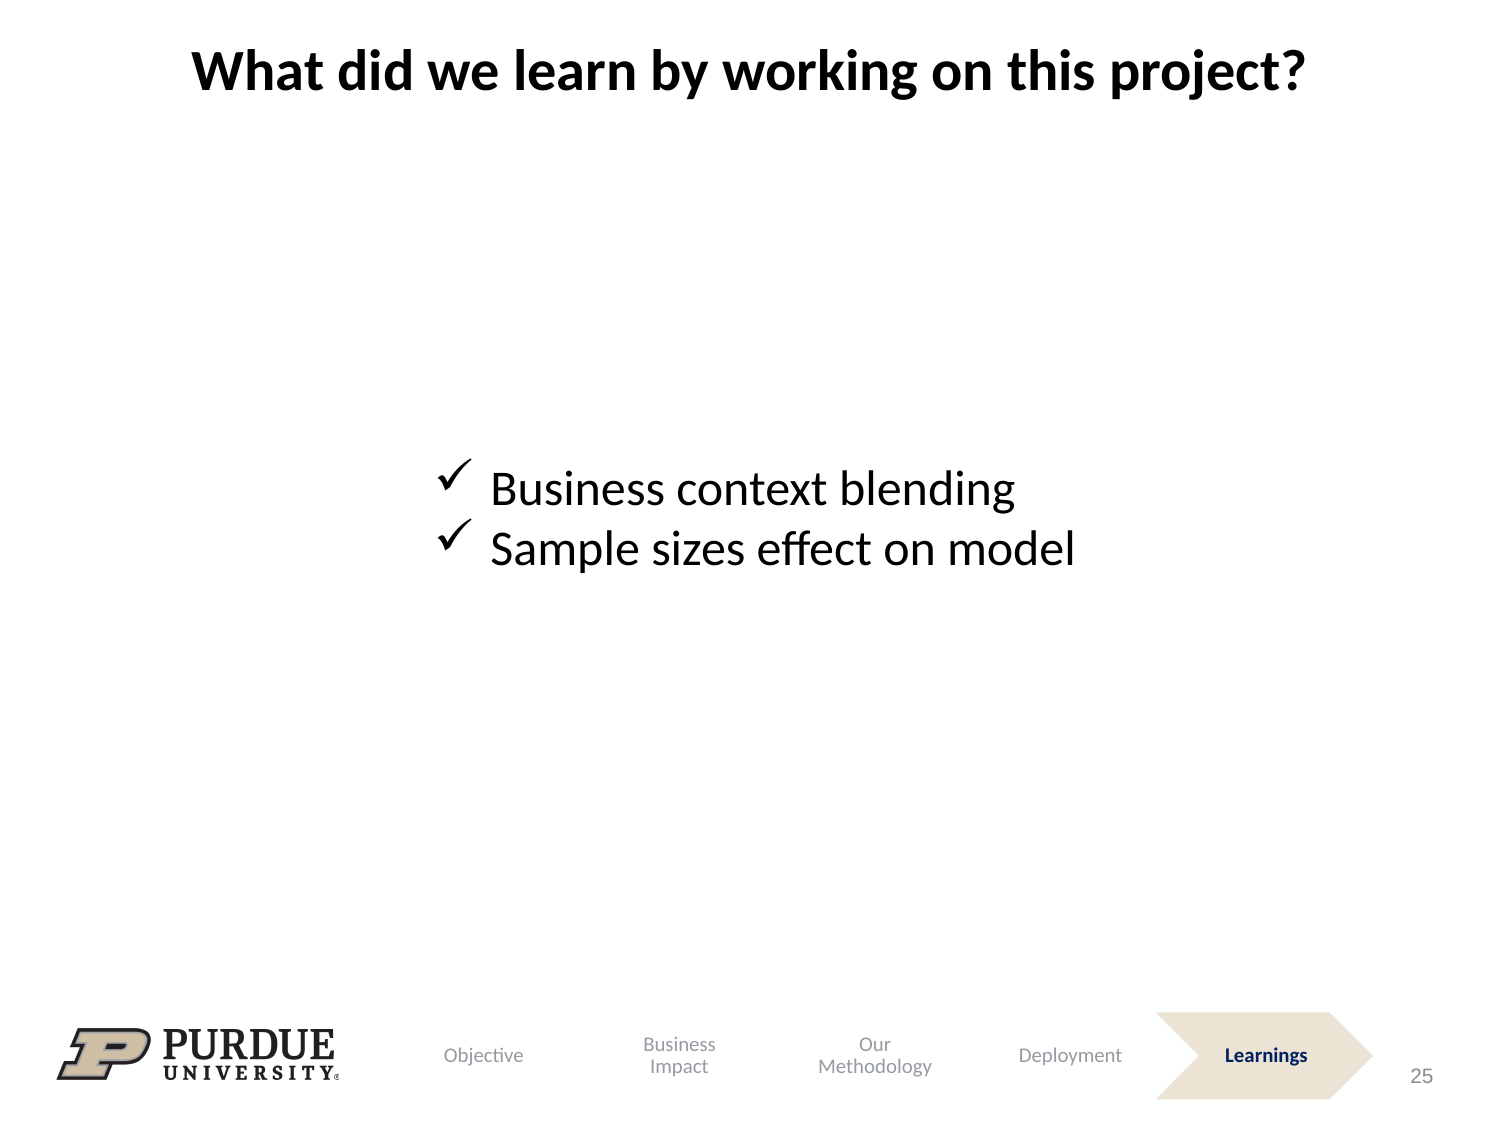

# What did we learn by working on this project?
Business context blending
Sample sizes effect on model
Objective
Business Impact
Our Methodology
Deployment
Learnings
25